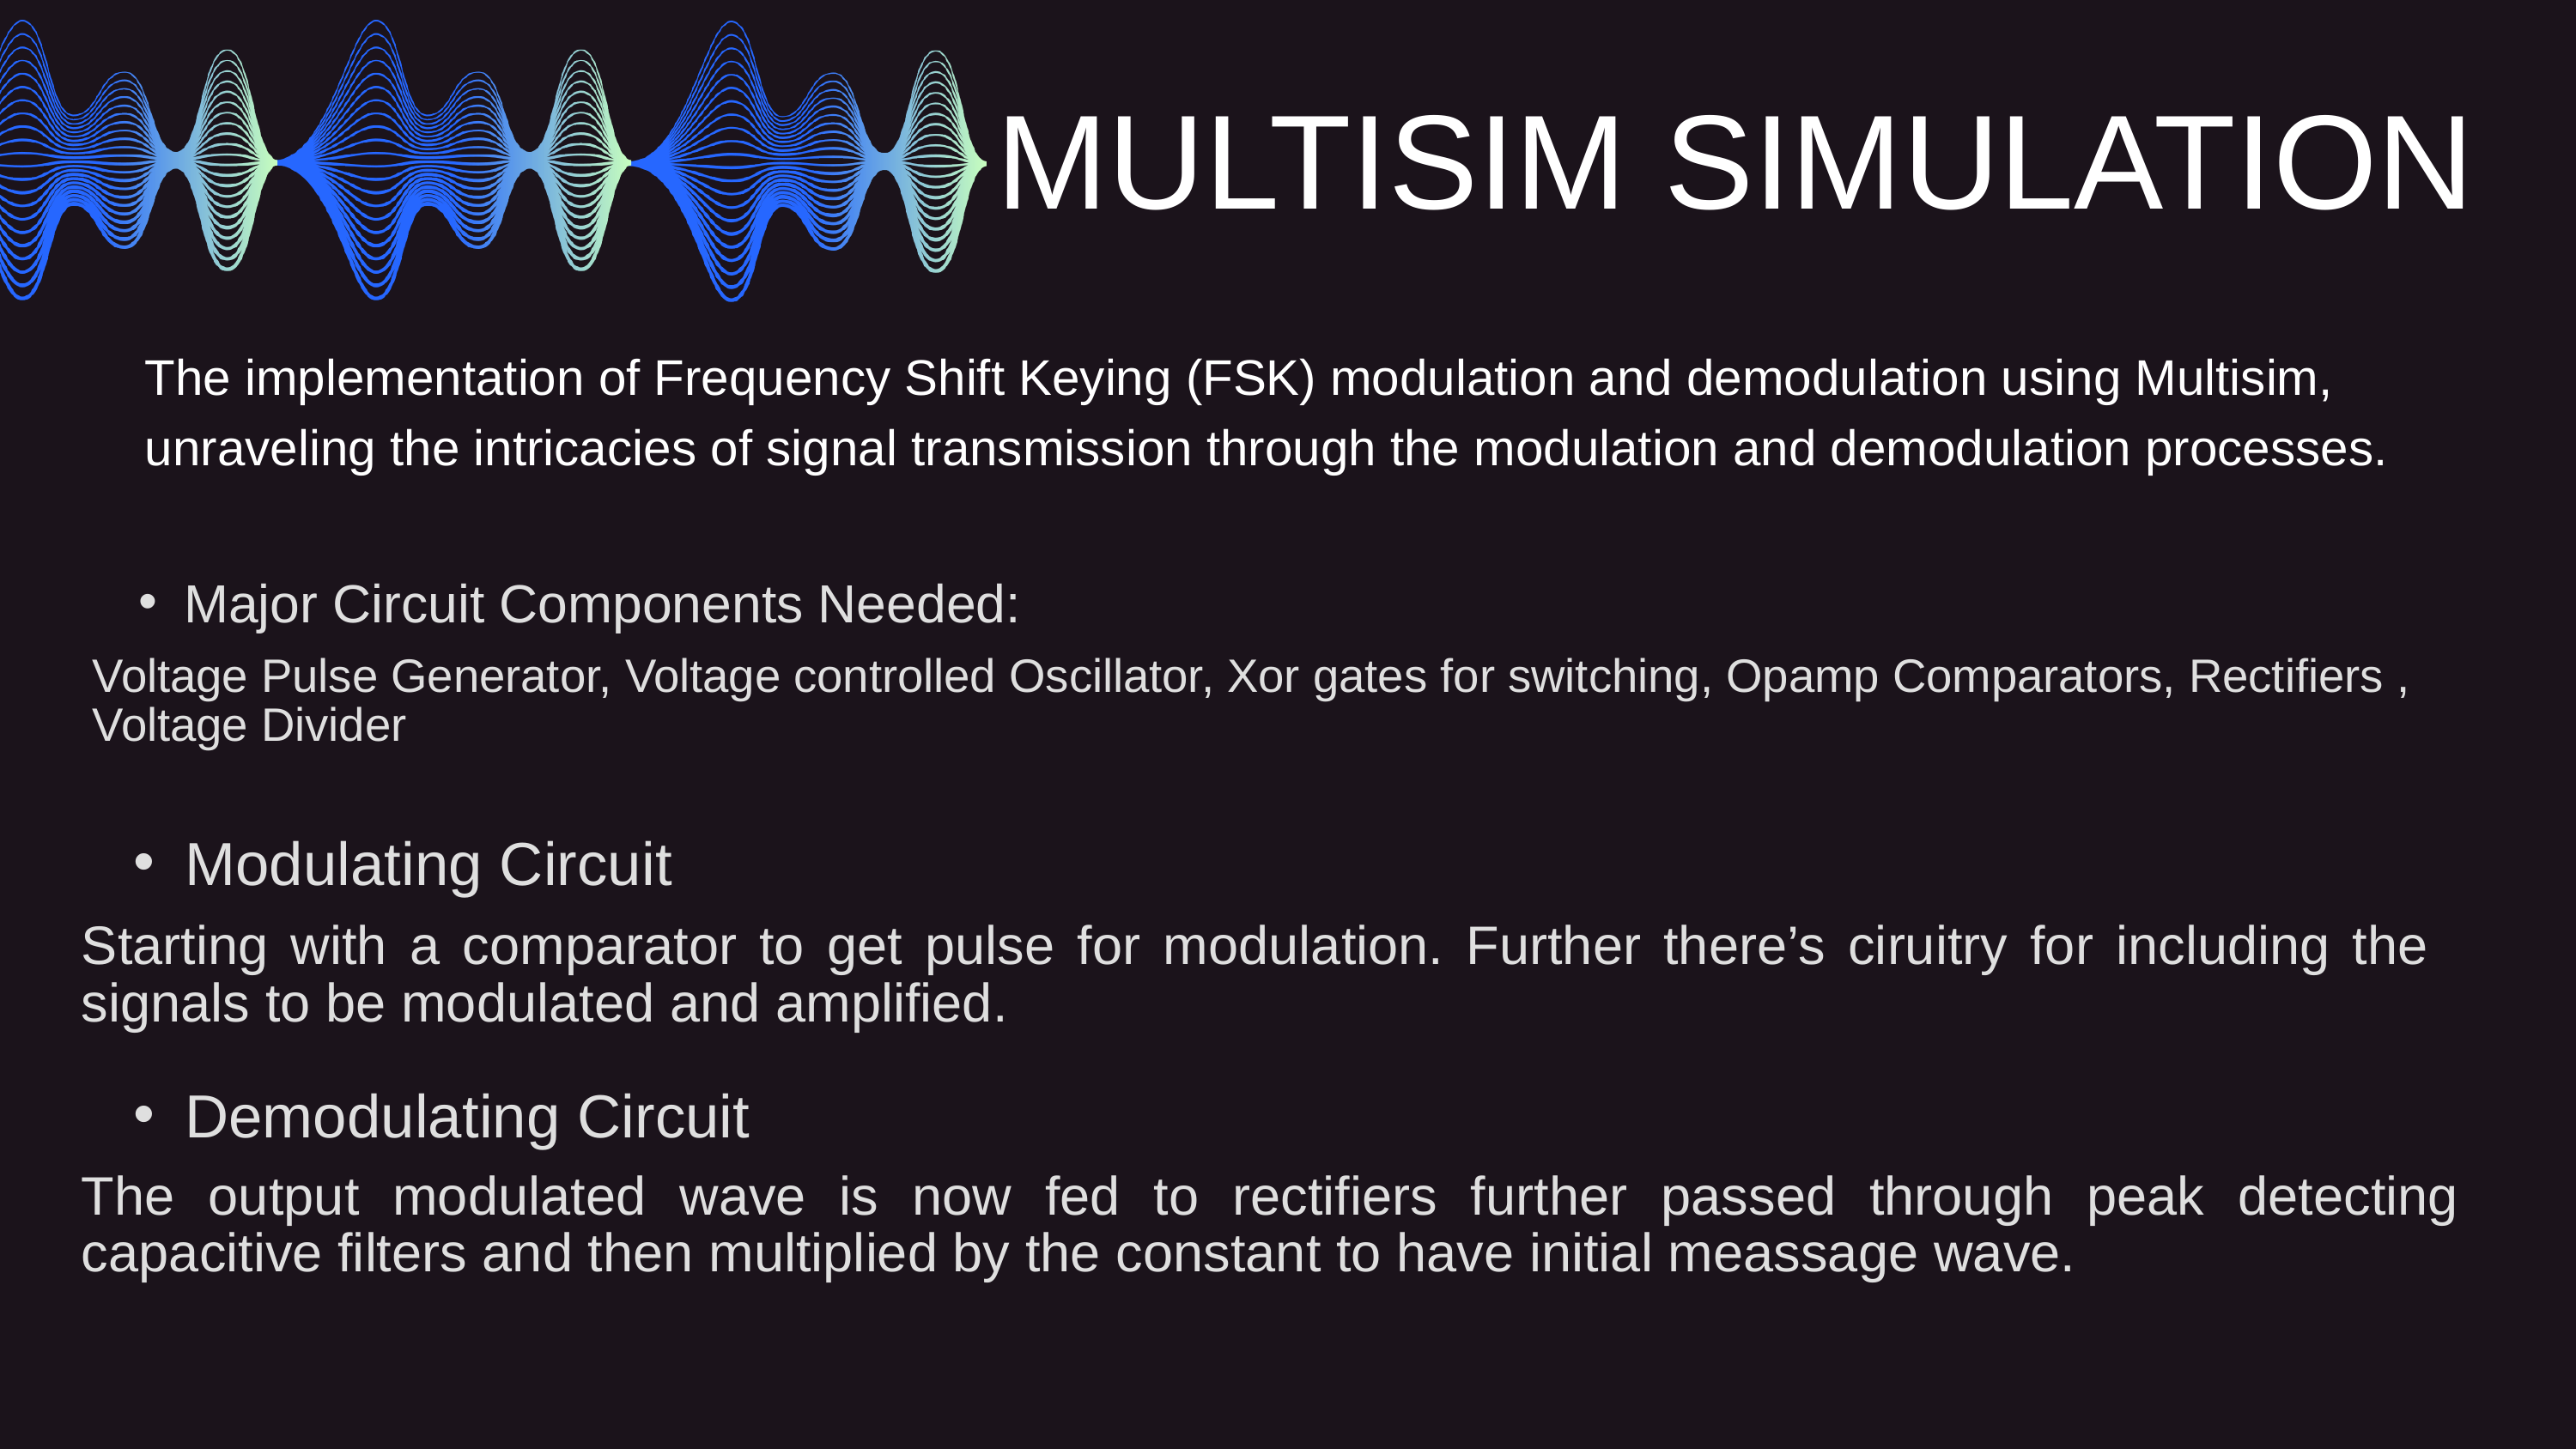

MULTISIM SIMULATION
The implementation of Frequency Shift Keying (FSK) modulation and demodulation using Multisim, unraveling the intricacies of signal transmission through the modulation and demodulation processes.
Major Circuit Components Needed:

Voltage Pulse Generator, Voltage controlled Oscillator, Xor gates for switching, Opamp Comparators, Rectifiers , Voltage Divider

Modulating Circuit

Starting with a comparator to get pulse for modulation. Further there’s ciruitry for including the signals to be modulated and amplified.

Demodulating Circuit

The output modulated wave is now fed to rectifiers further passed through peak detecting capacitive filters and then multiplied by the constant to have initial meassage wave.